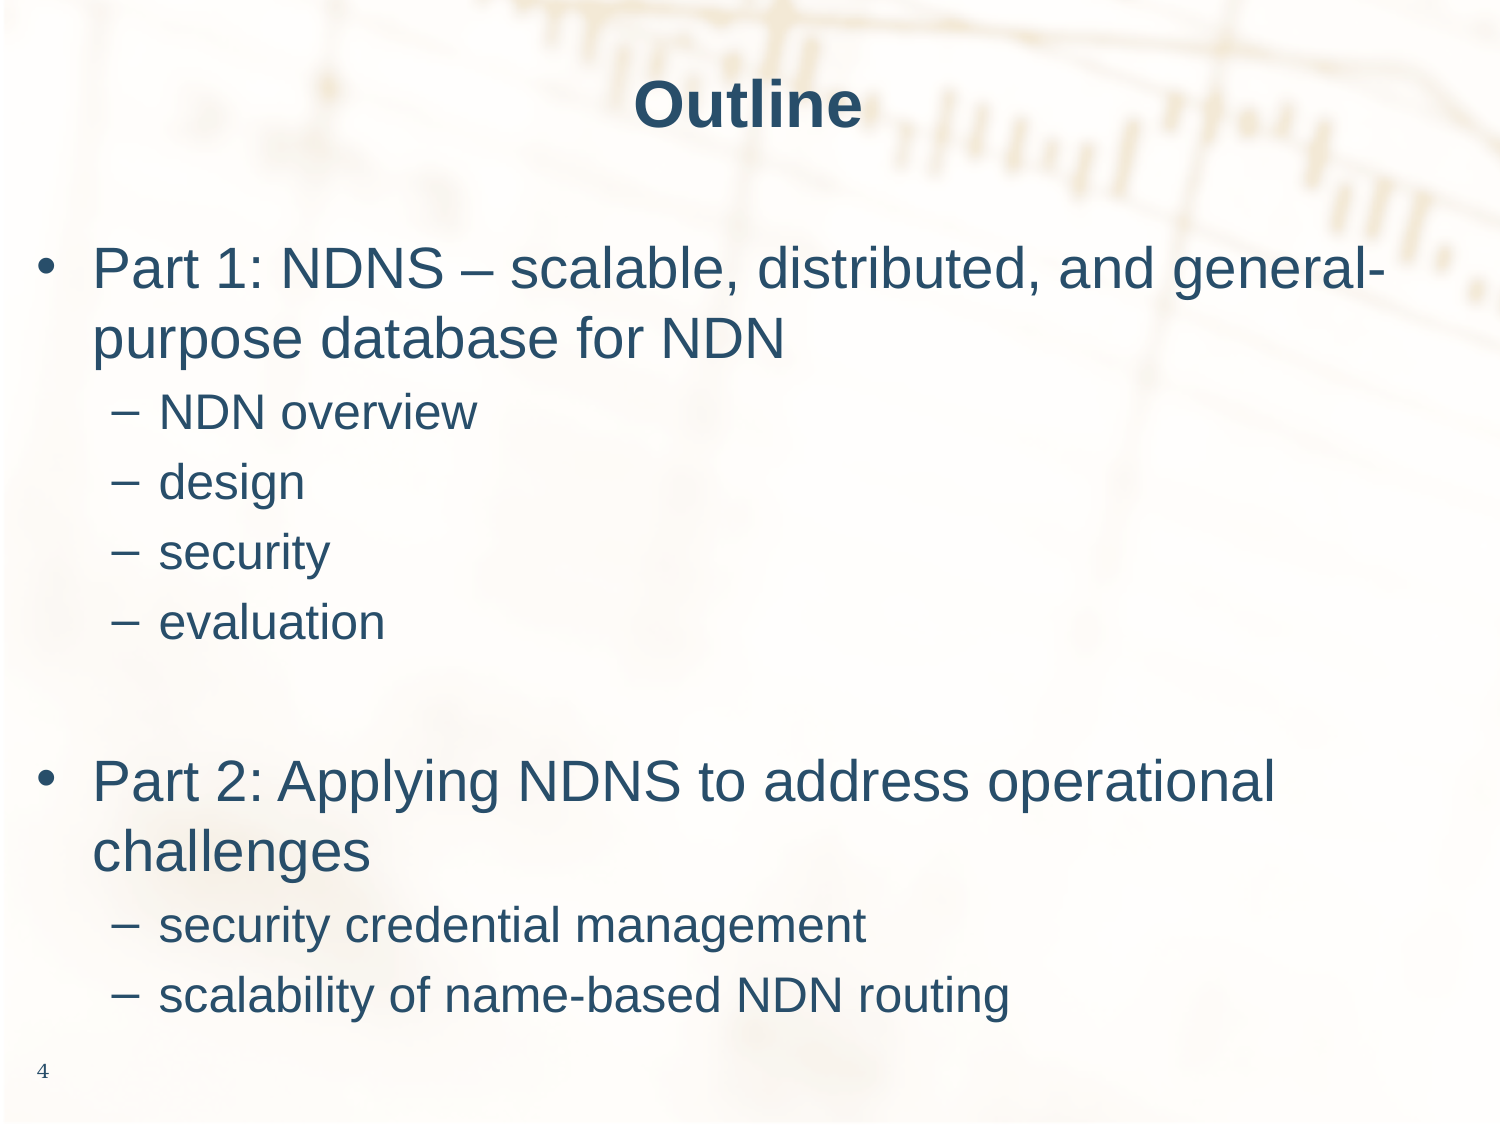

# Outline
Part 1: NDNS – scalable, distributed, and general-purpose database for NDN
NDN overview
design
security
evaluation

Part 2: Applying NDNS to address operational challenges
security credential management
scalability of name-based NDN routing

4